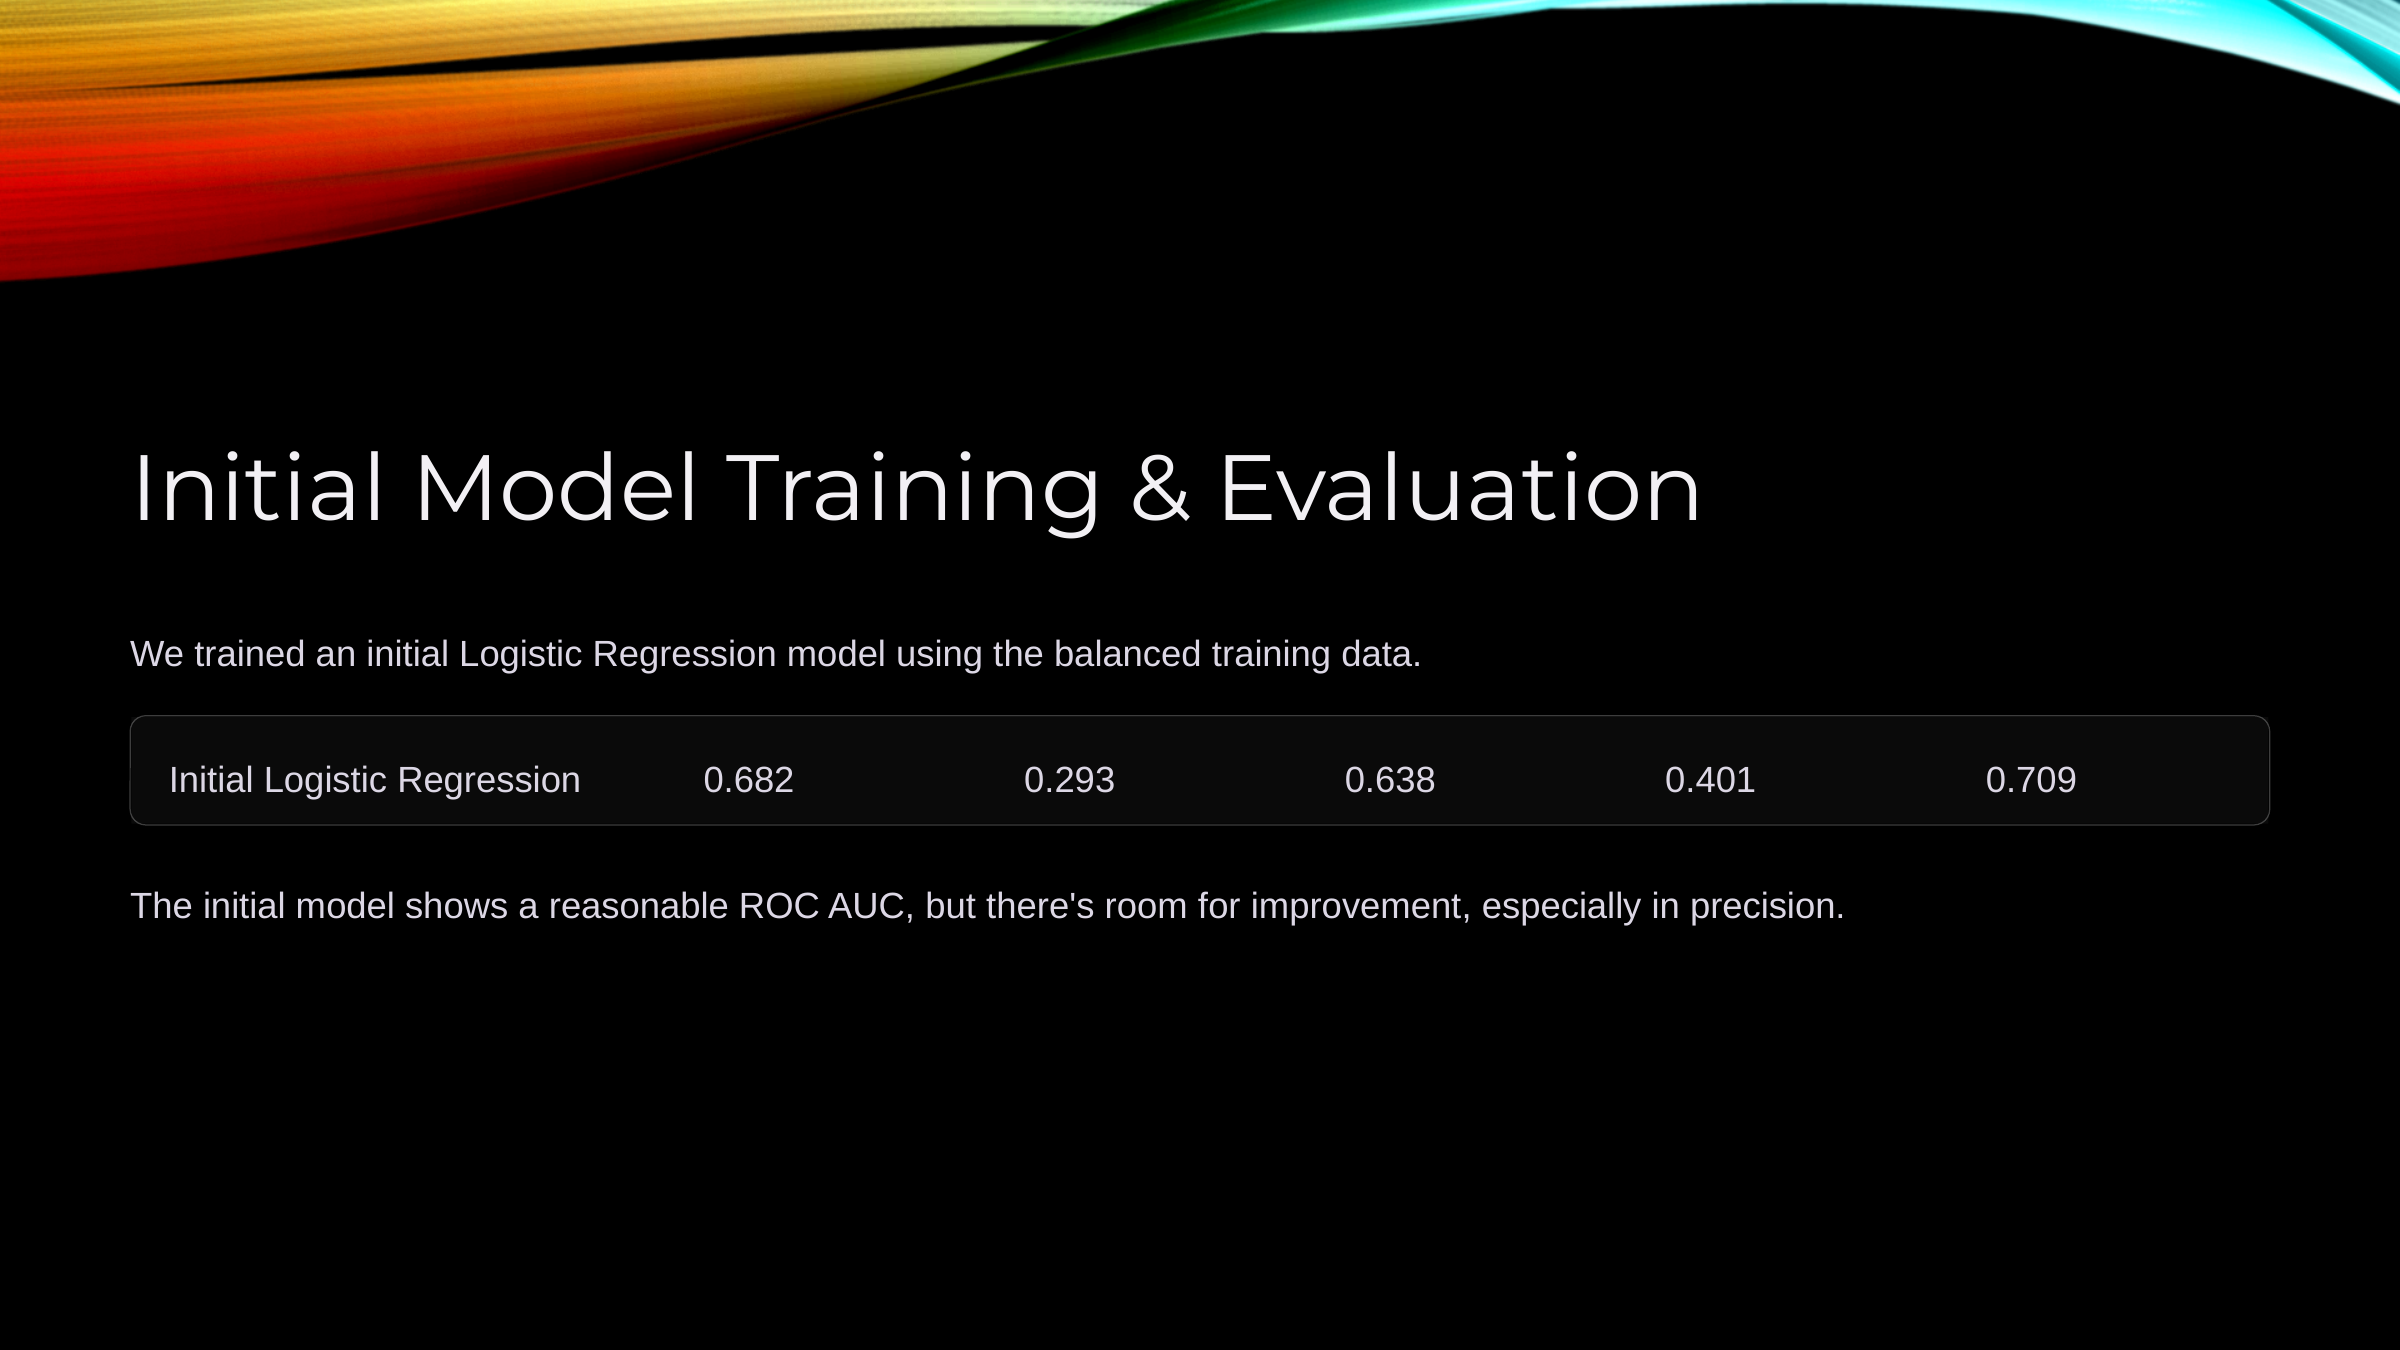

Initial Model Training & Evaluation
We trained an initial Logistic Regression model using the balanced training data.

Initial Logistic Regression
0.682
0.293
0.638
0.401
0.709
The initial model shows a reasonable ROC AUC, but there's room for improvement, especially in precision.